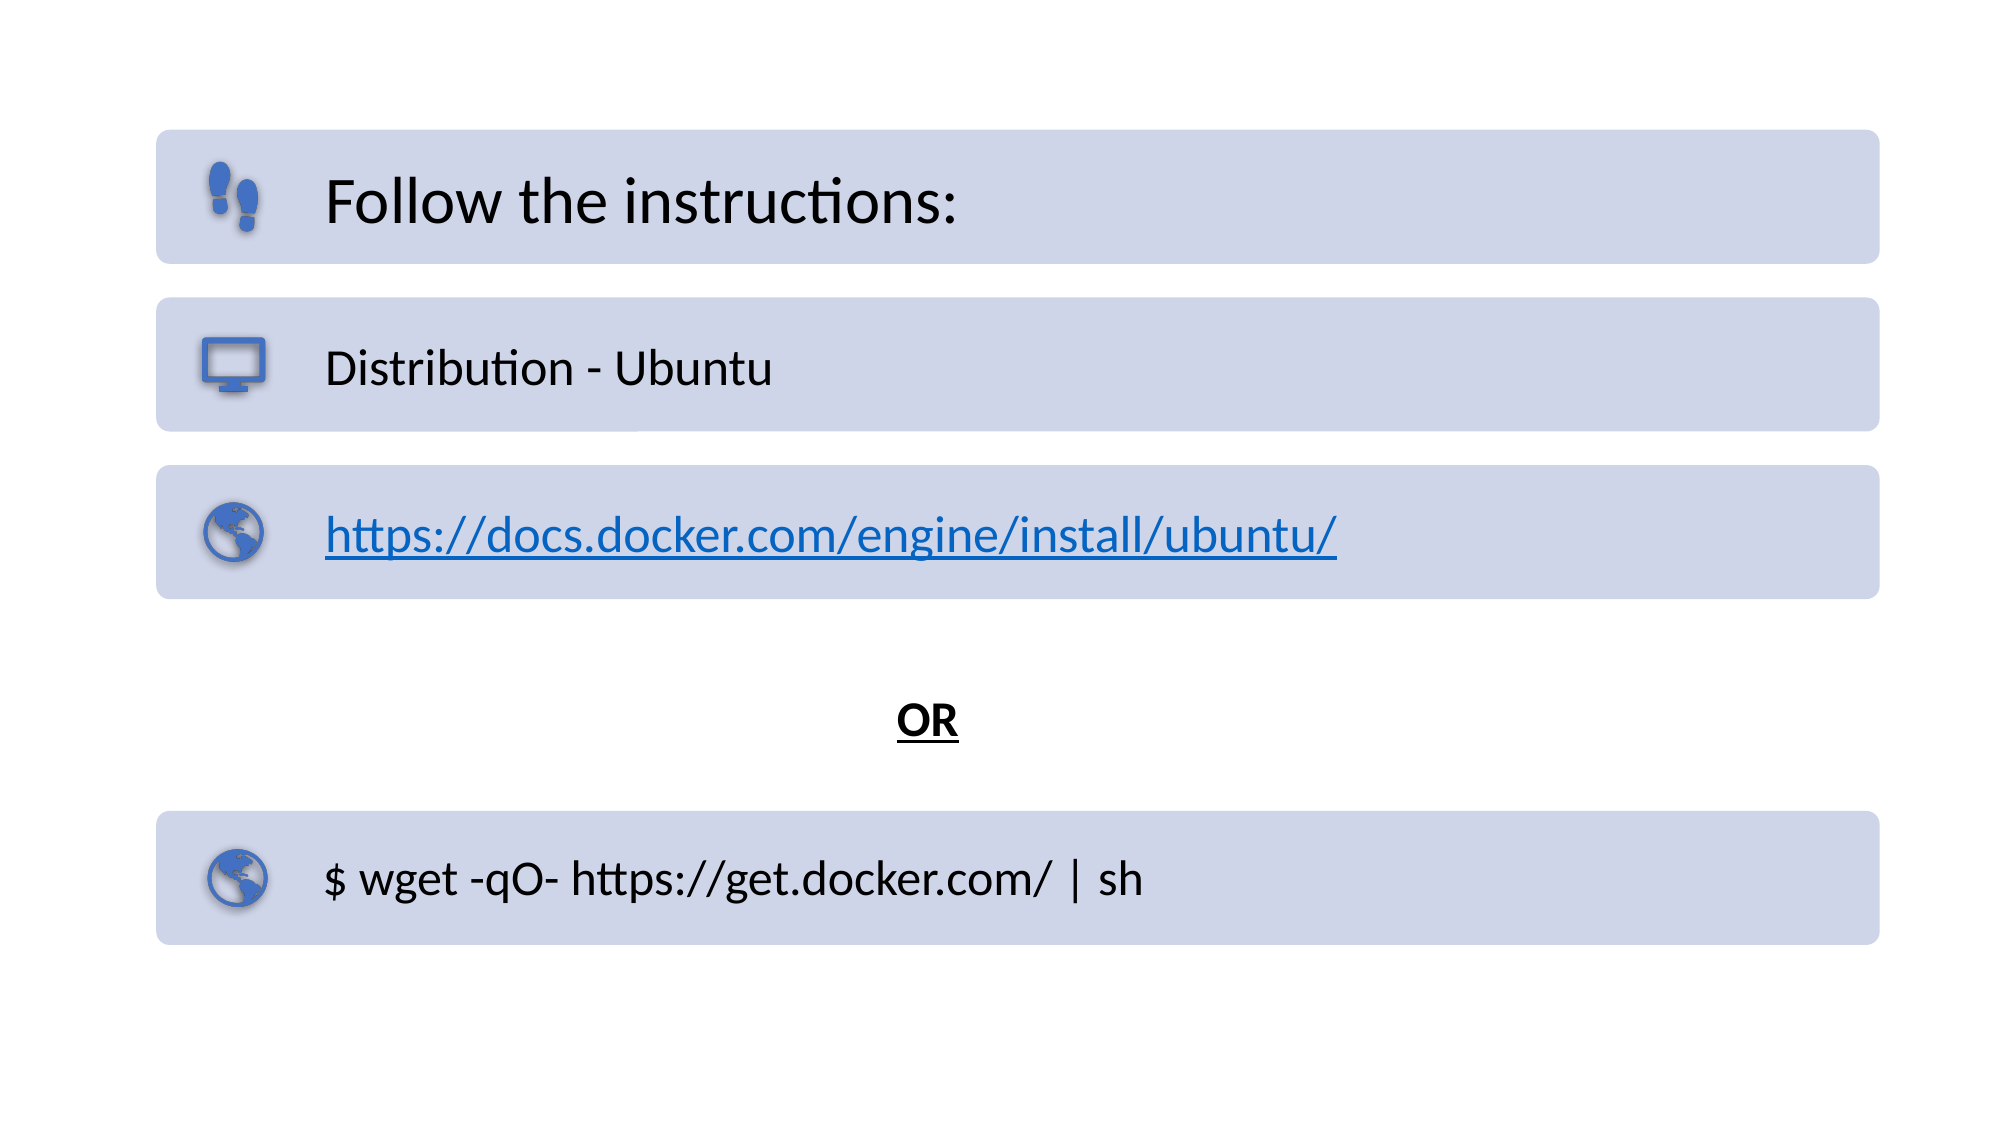

Follow the instructions:
Distribution - Ubuntu
https://docs.docker.com/engine/install/ubuntu/
OR

$ wget -qO- https://get.docker.com/ | sh